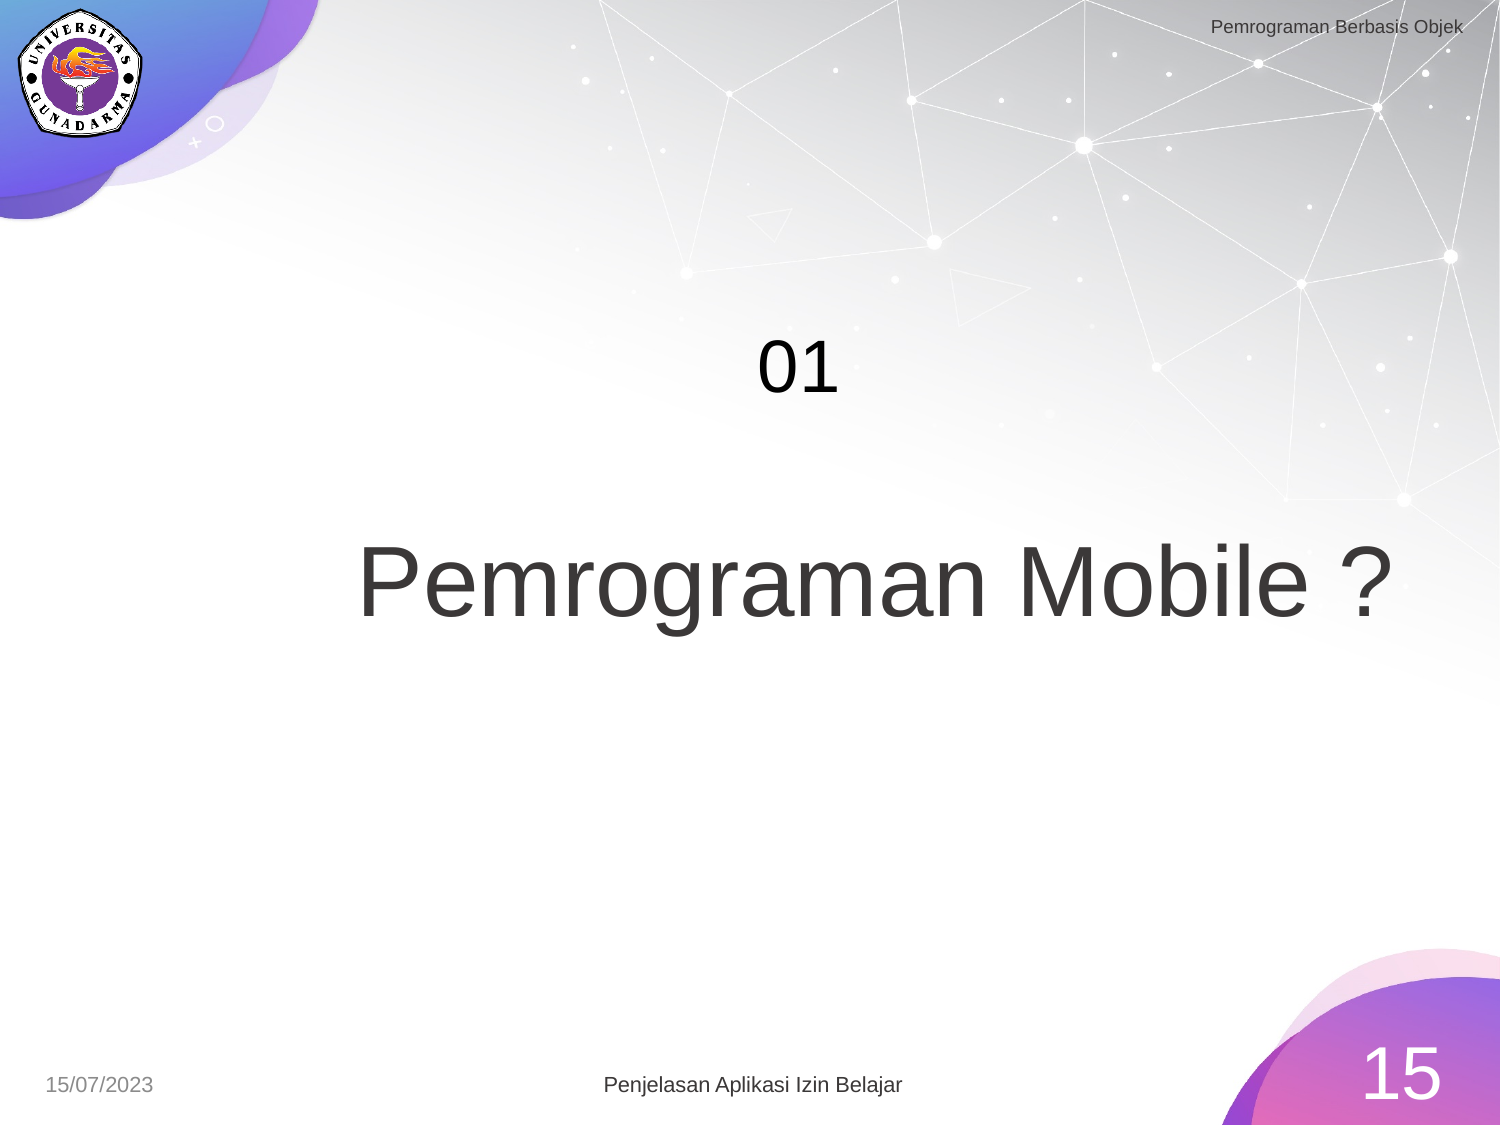

Pemrograman Mobile ?
# 01
15
Penjelasan Aplikasi Izin Belajar
15/07/2023